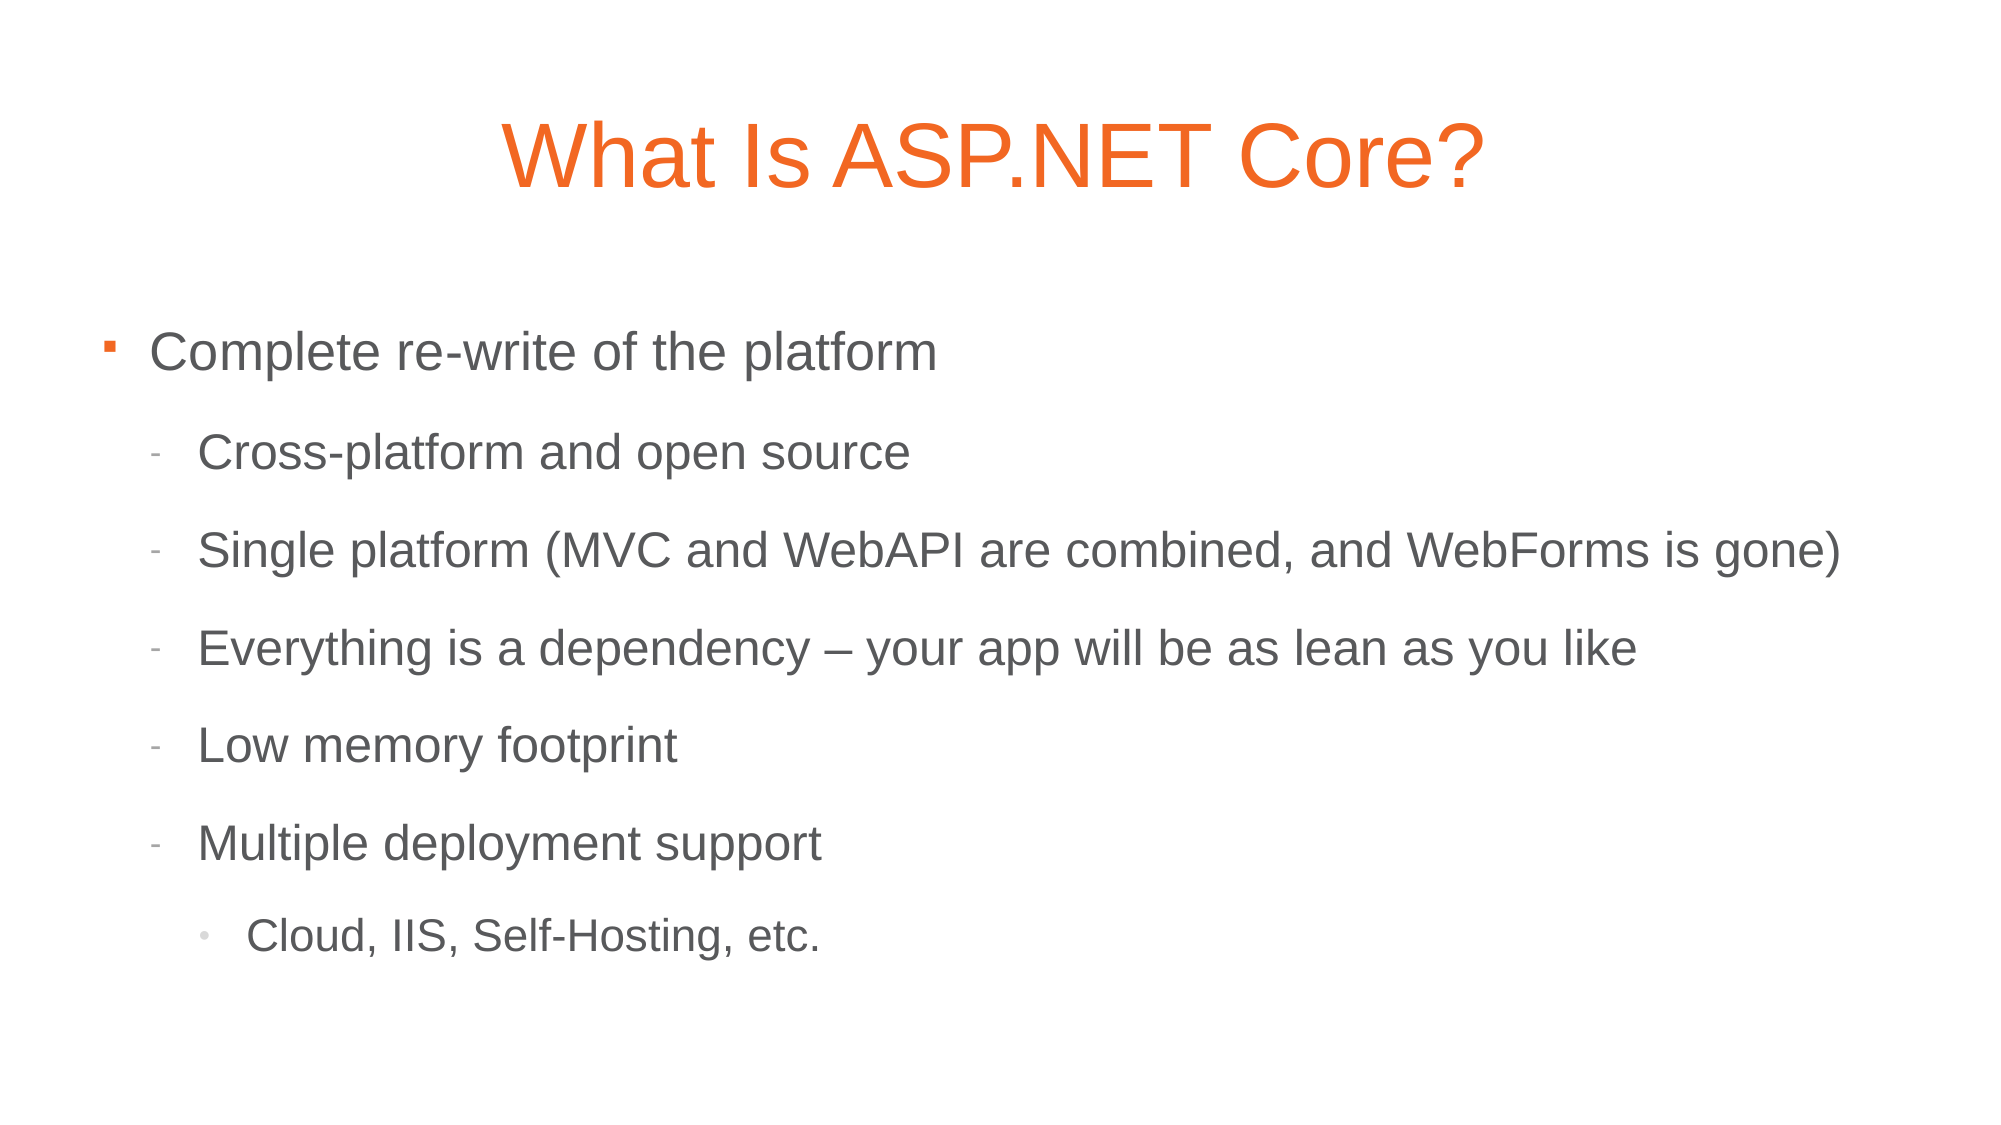

# What Is ASP.NET Core?
Complete re-write of the platform
Cross-platform and open source
Single platform (MVC and WebAPI are combined, and WebForms is gone)
Everything is a dependency – your app will be as lean as you like
Low memory footprint
Multiple deployment support
Cloud, IIS, Self-Hosting, etc.